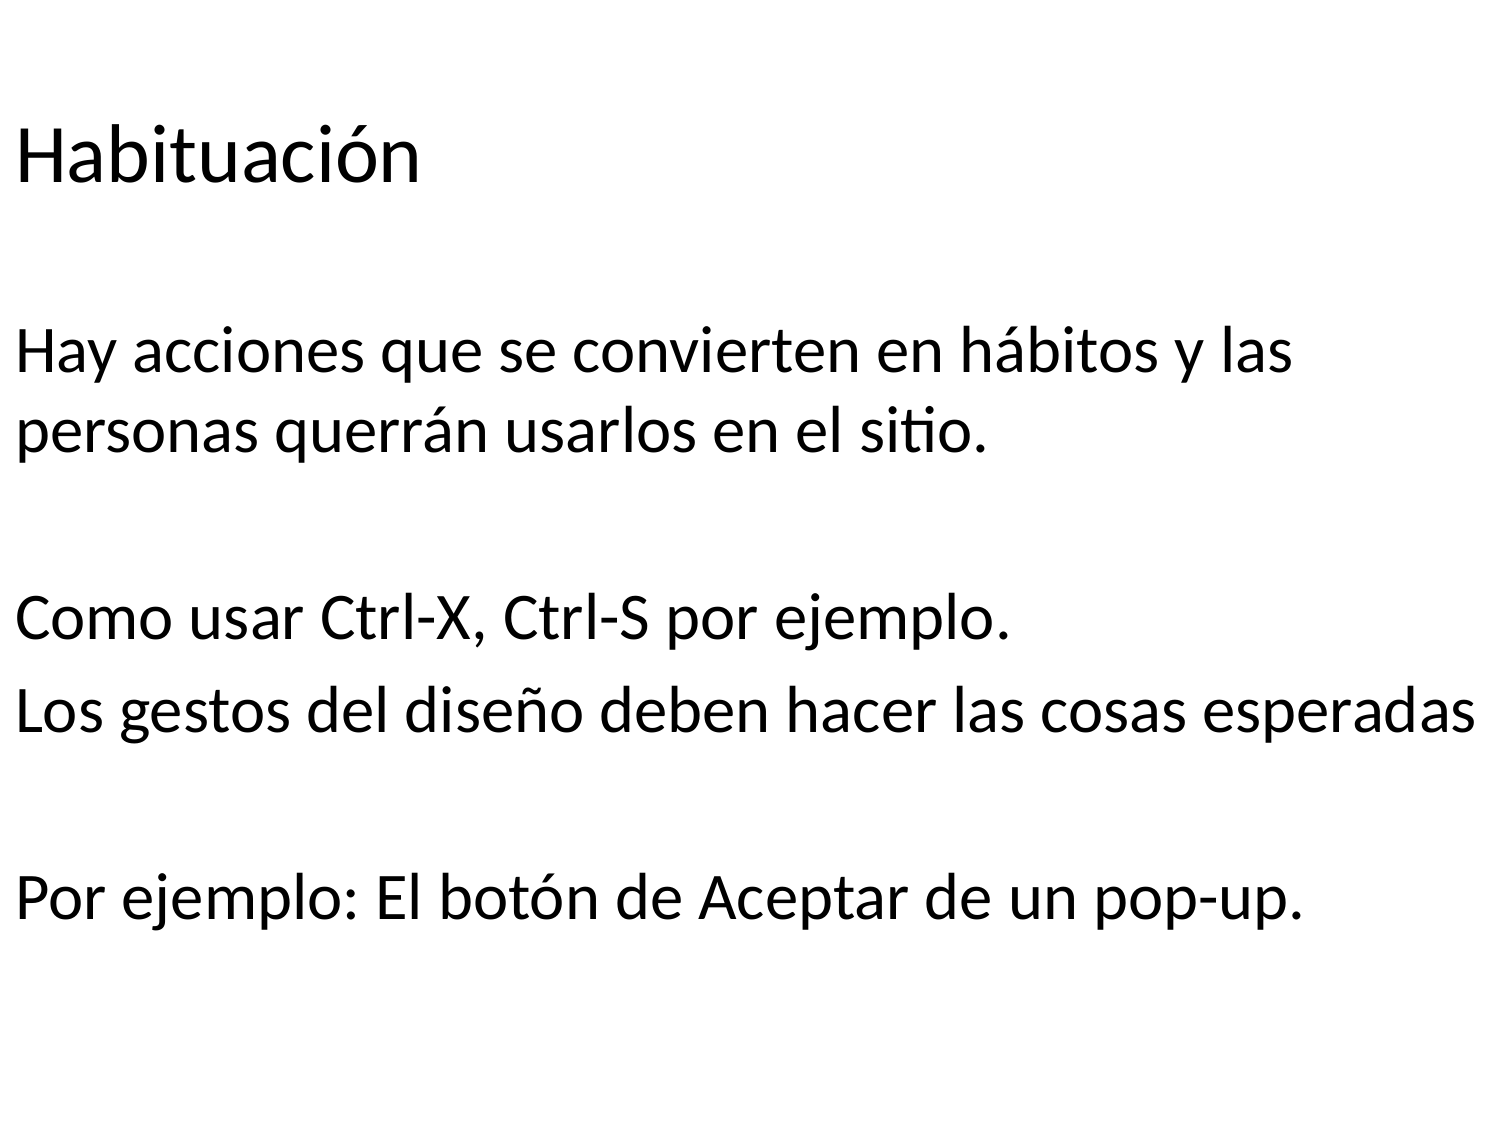

Habituación

Hay acciones que se convierten en hábitos y las personas querrán usarlos en el sitio.

Como usar Ctrl-X, Ctrl-S por ejemplo.
Los gestos del diseño deben hacer las cosas esperadas

Por ejemplo: El botón de Aceptar de un pop-up.